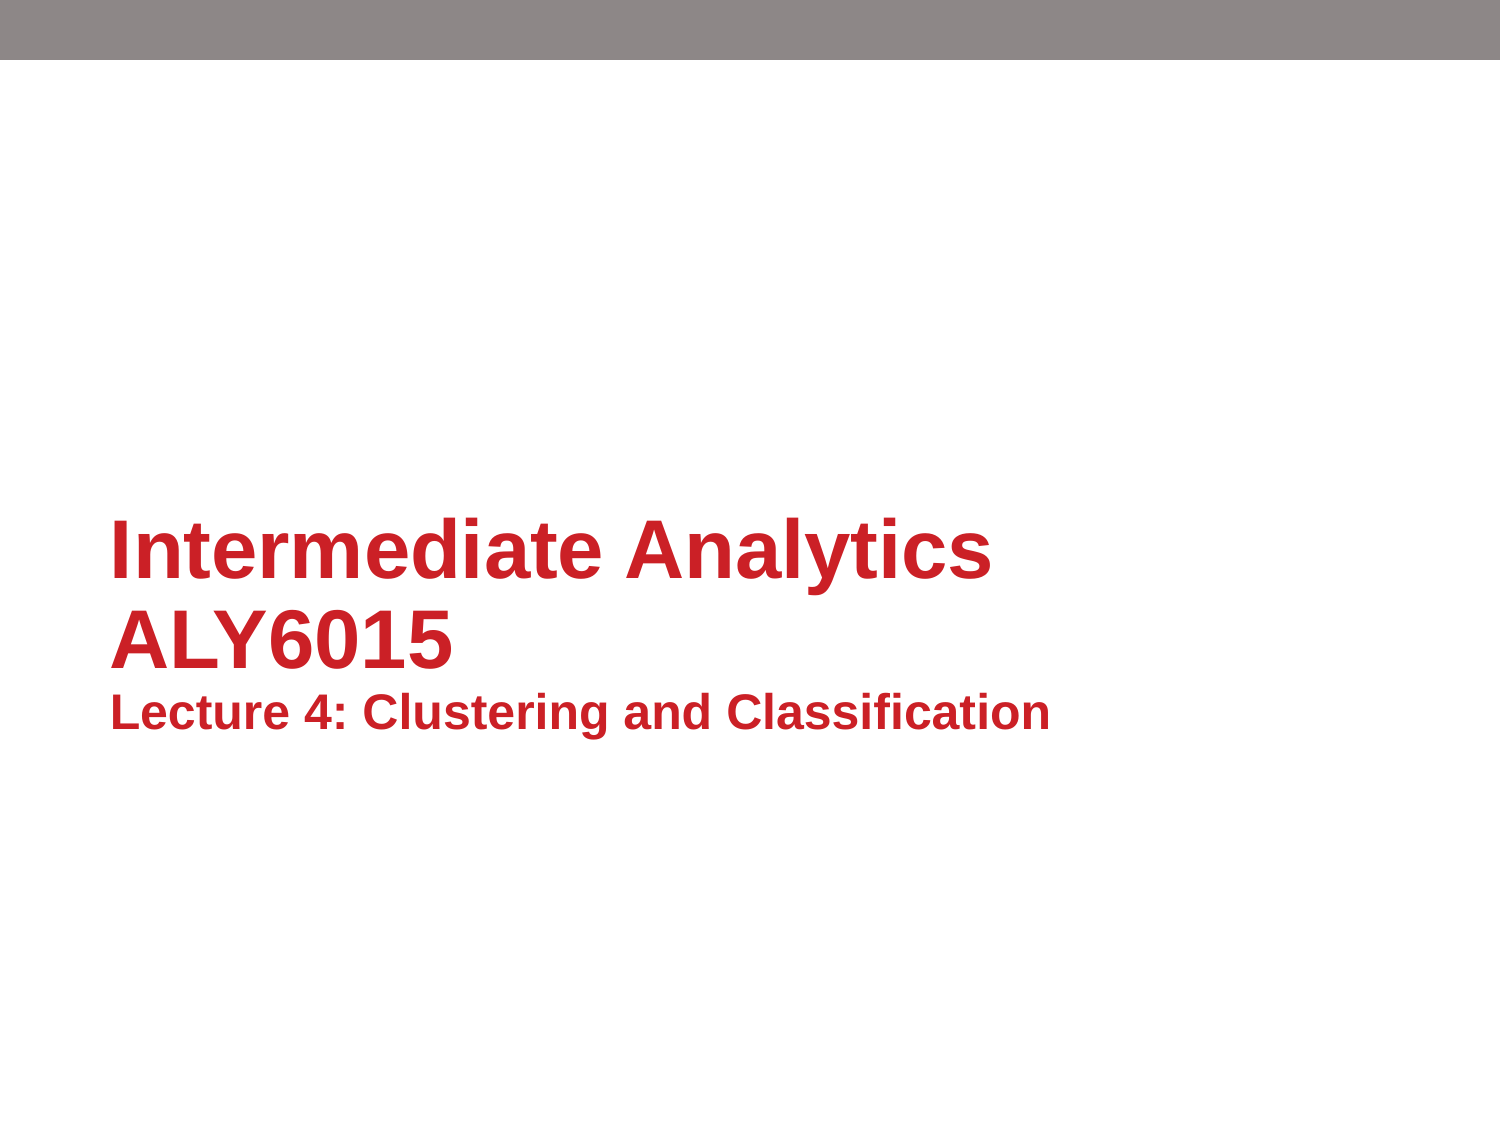

# Intermediate Analytics ALY6015 Lecture 4: Clustering and Classification